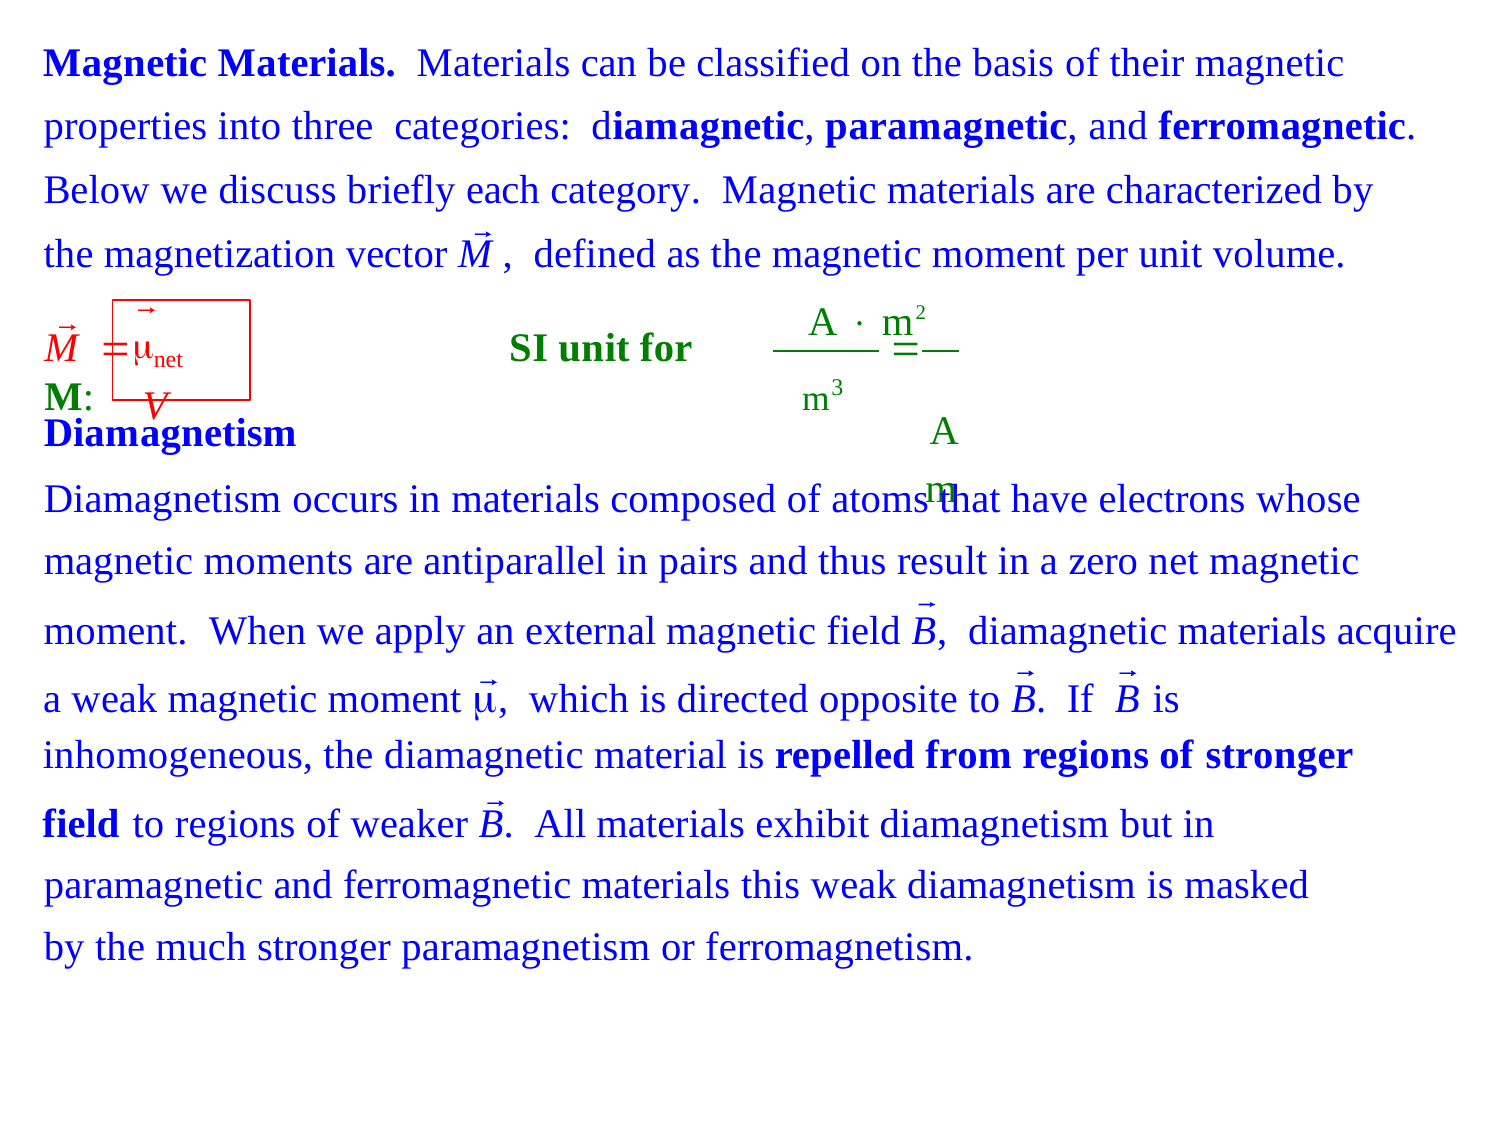

Magnetic Materials.  Materials can be classified on the basis of their magnetic properties into three  categories:  diamagnetic, paramagnetic, and ferromagnetic. Below we discuss briefly each category.  Magnetic materials are characterized by the magnetization vector M ,  defined as the magnetic moment per unit volume.

A ⋅ m2		A m

μnet
V
M  =	SI unit for M:
=
m3

Diamagnetism
Diamagnetism occurs in materials composed of atoms that have electrons whose magnetic moments are antiparallel in pairs and thus result in a zero net magnetic
moment.  When we apply an external magnetic field B,  diamagnetic materials acquire a weak magnetic moment μ,  which is directed opposite to B.  If  B is
inhomogeneous, the diamagnetic material is repelled from regions of stronger
field to regions of weaker B.  All materials exhibit diamagnetism but in paramagnetic and ferromagnetic materials this weak diamagnetism is masked by the much stronger paramagnetism or ferromagnetism.